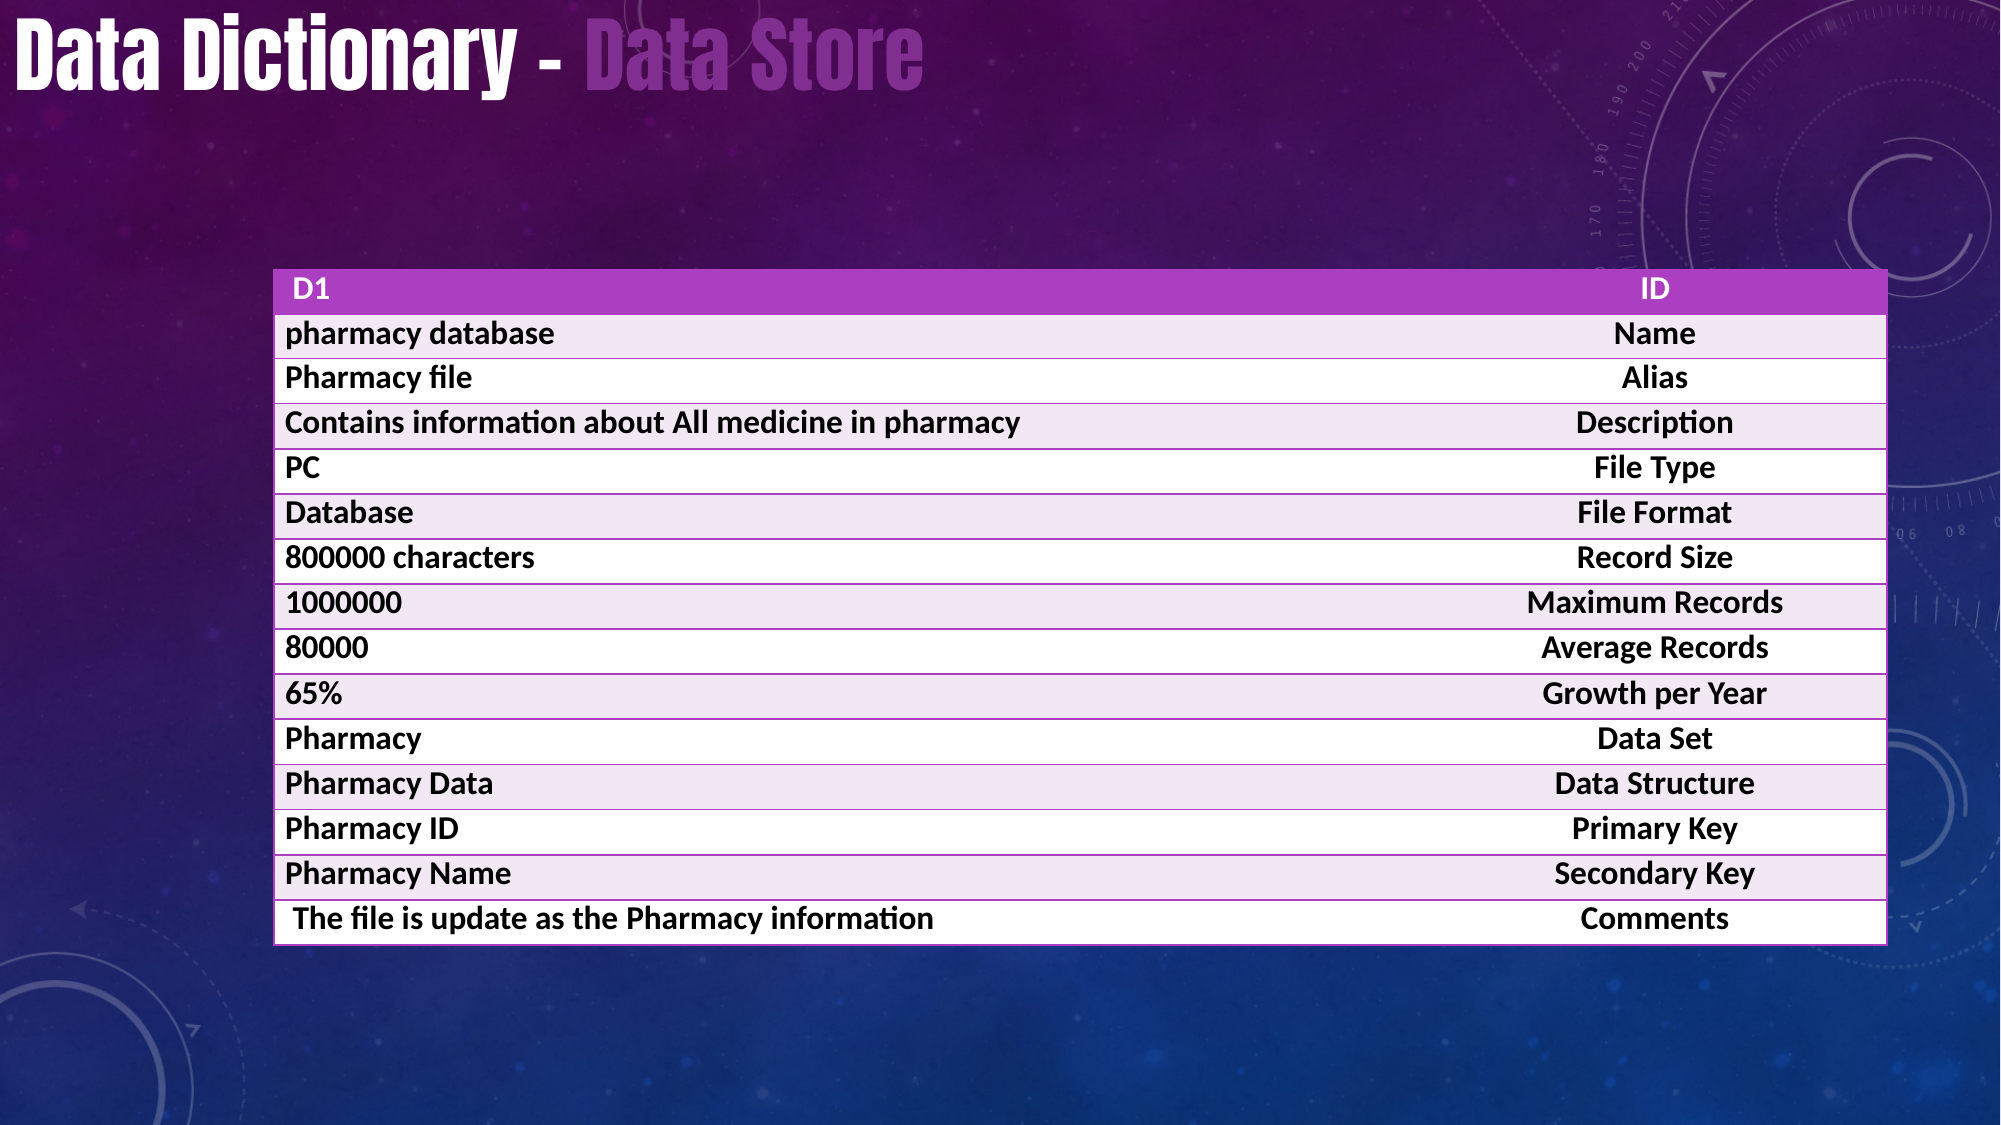

Data Dictionary – Data Store
| D1 | ID |
| --- | --- |
| pharmacy database | Name |
| Pharmacy file | Alias |
| Contains information about All medicine in pharmacy | Description |
| PC | File Type |
| Database | File Format |
| 800000 characters | Record Size |
| 1000000 | Maximum Records |
| 80000 | Average Records |
| 65% | Growth per Year |
| Pharmacy | Data Set |
| Pharmacy Data | Data Structure |
| Pharmacy ID | Primary Key |
| Pharmacy Name | Secondary Key |
| The file is update as the Pharmacy information | Comments |